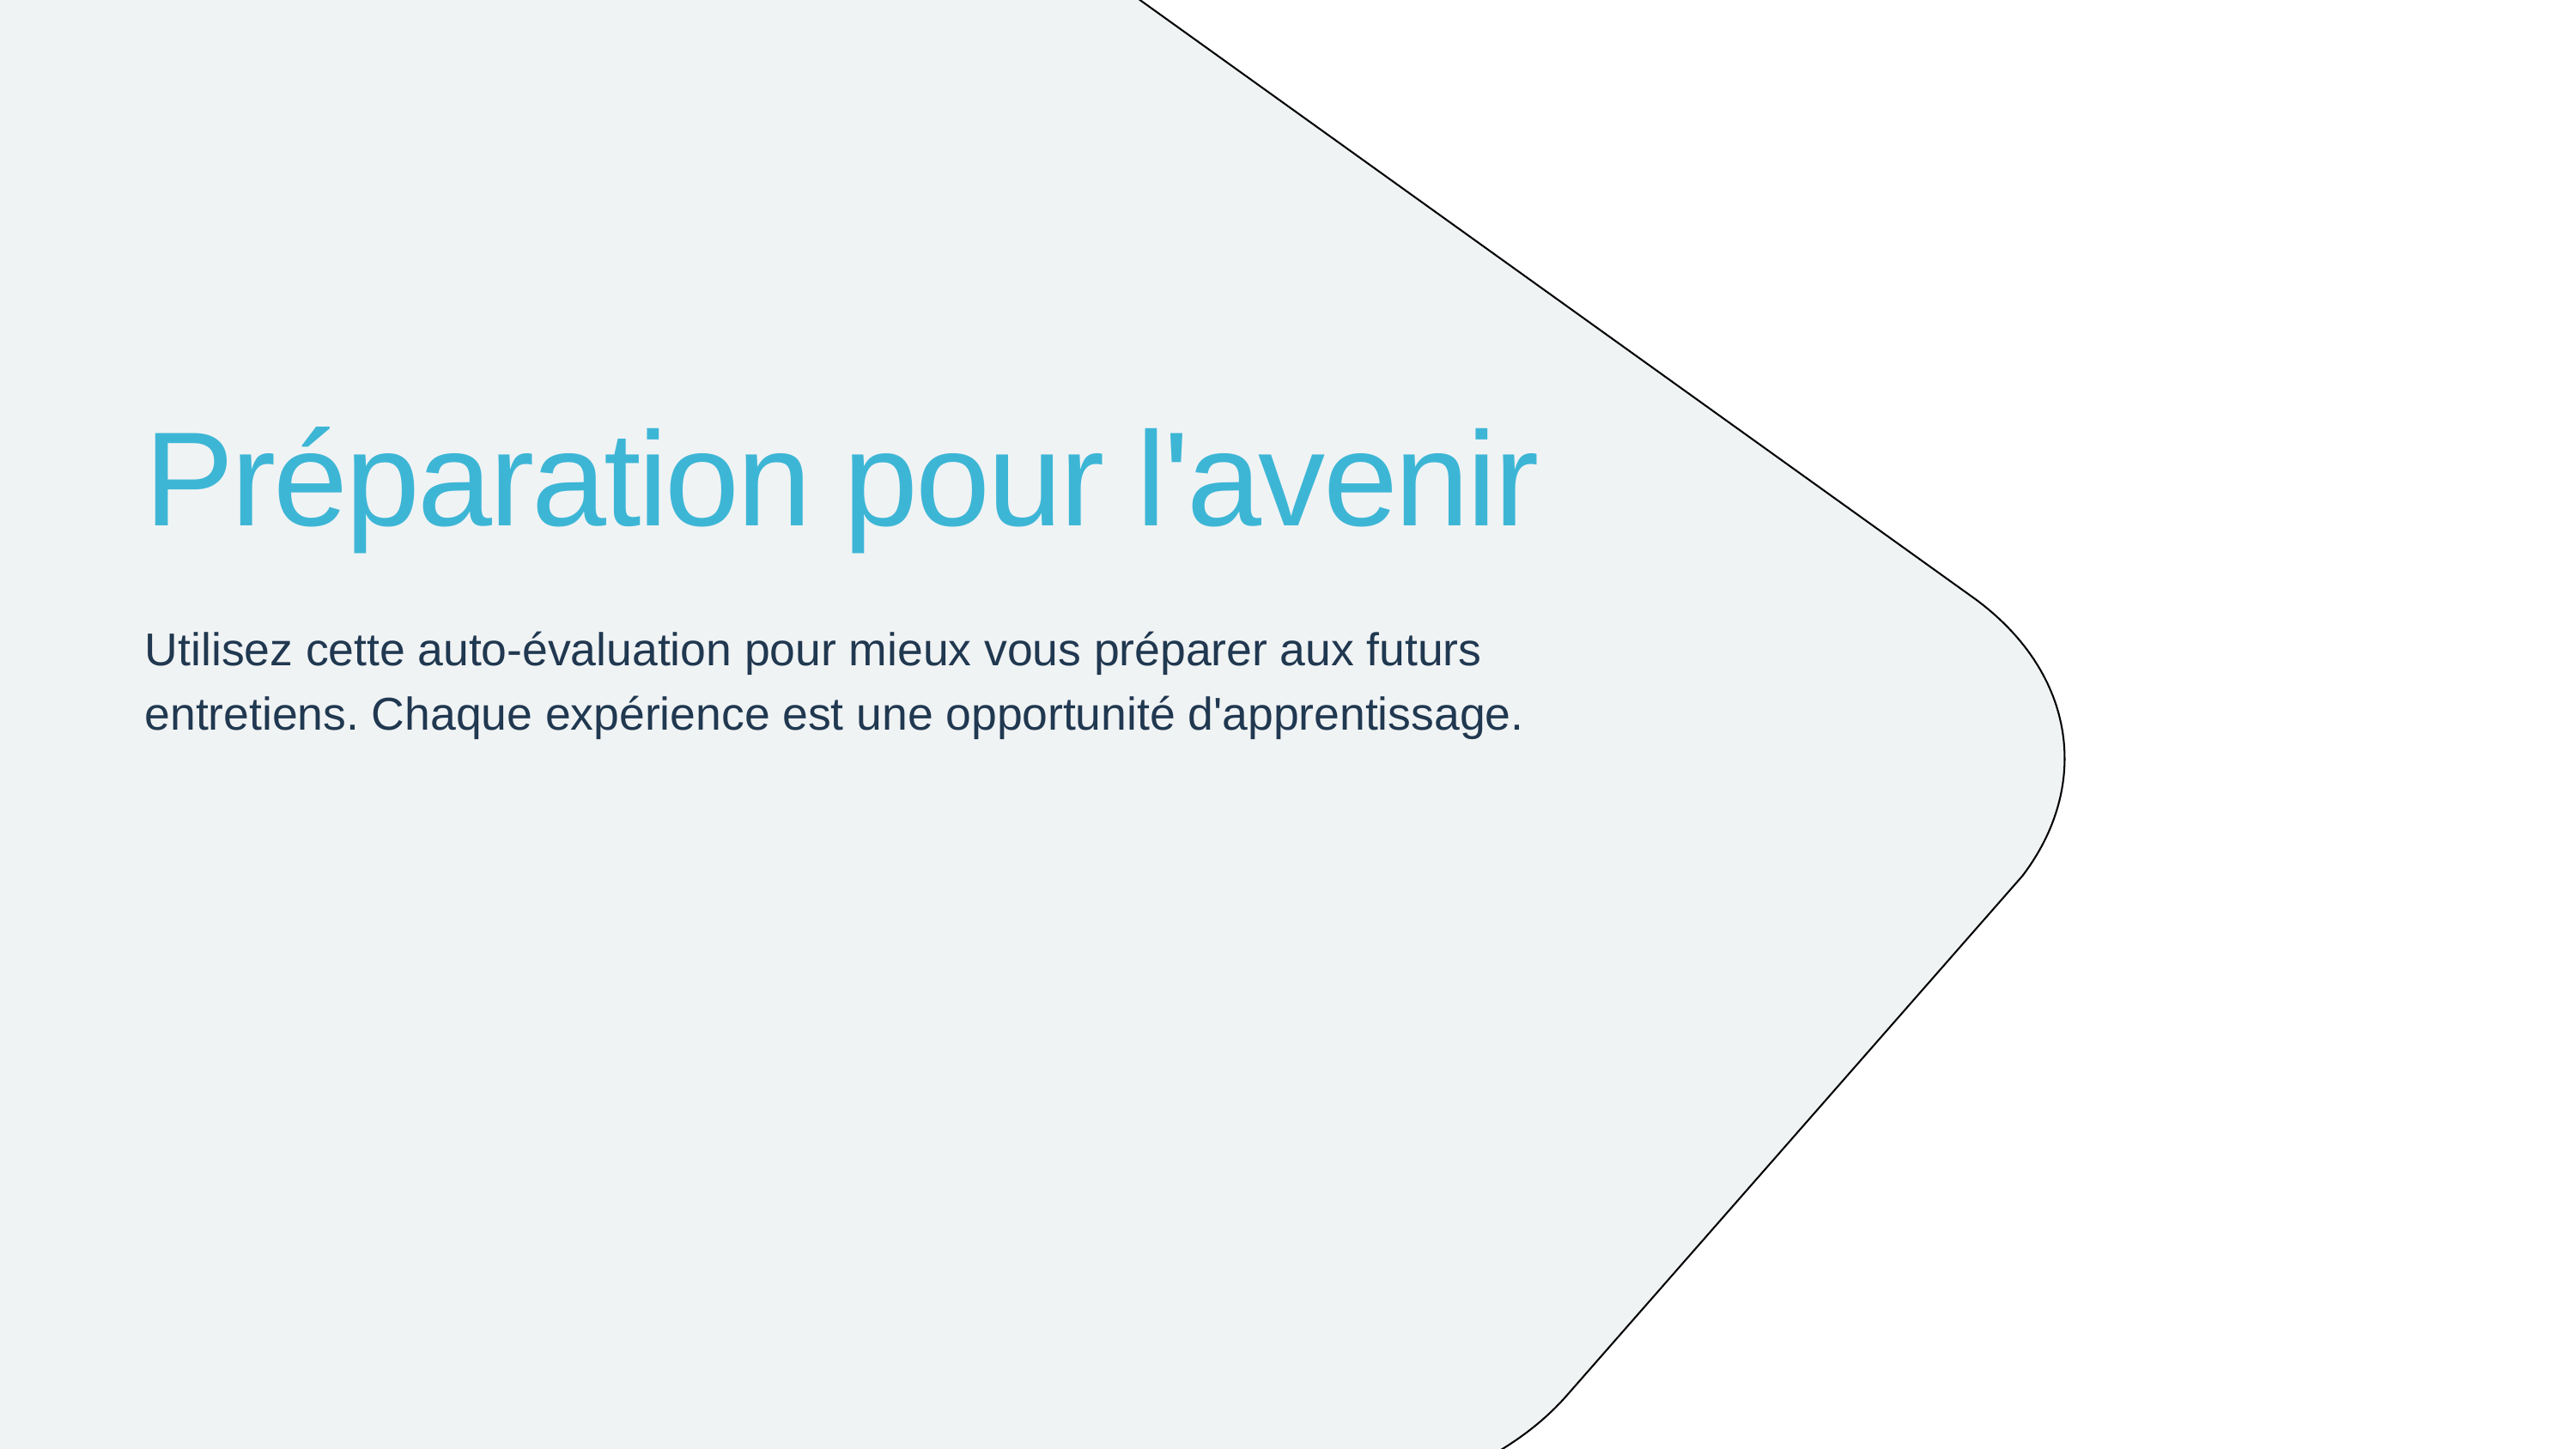

Préparation pour l'avenir
Utilisez cette auto-évaluation pour mieux vous préparer aux futurs entretiens. Chaque expérience est une opportunité d'apprentissage.